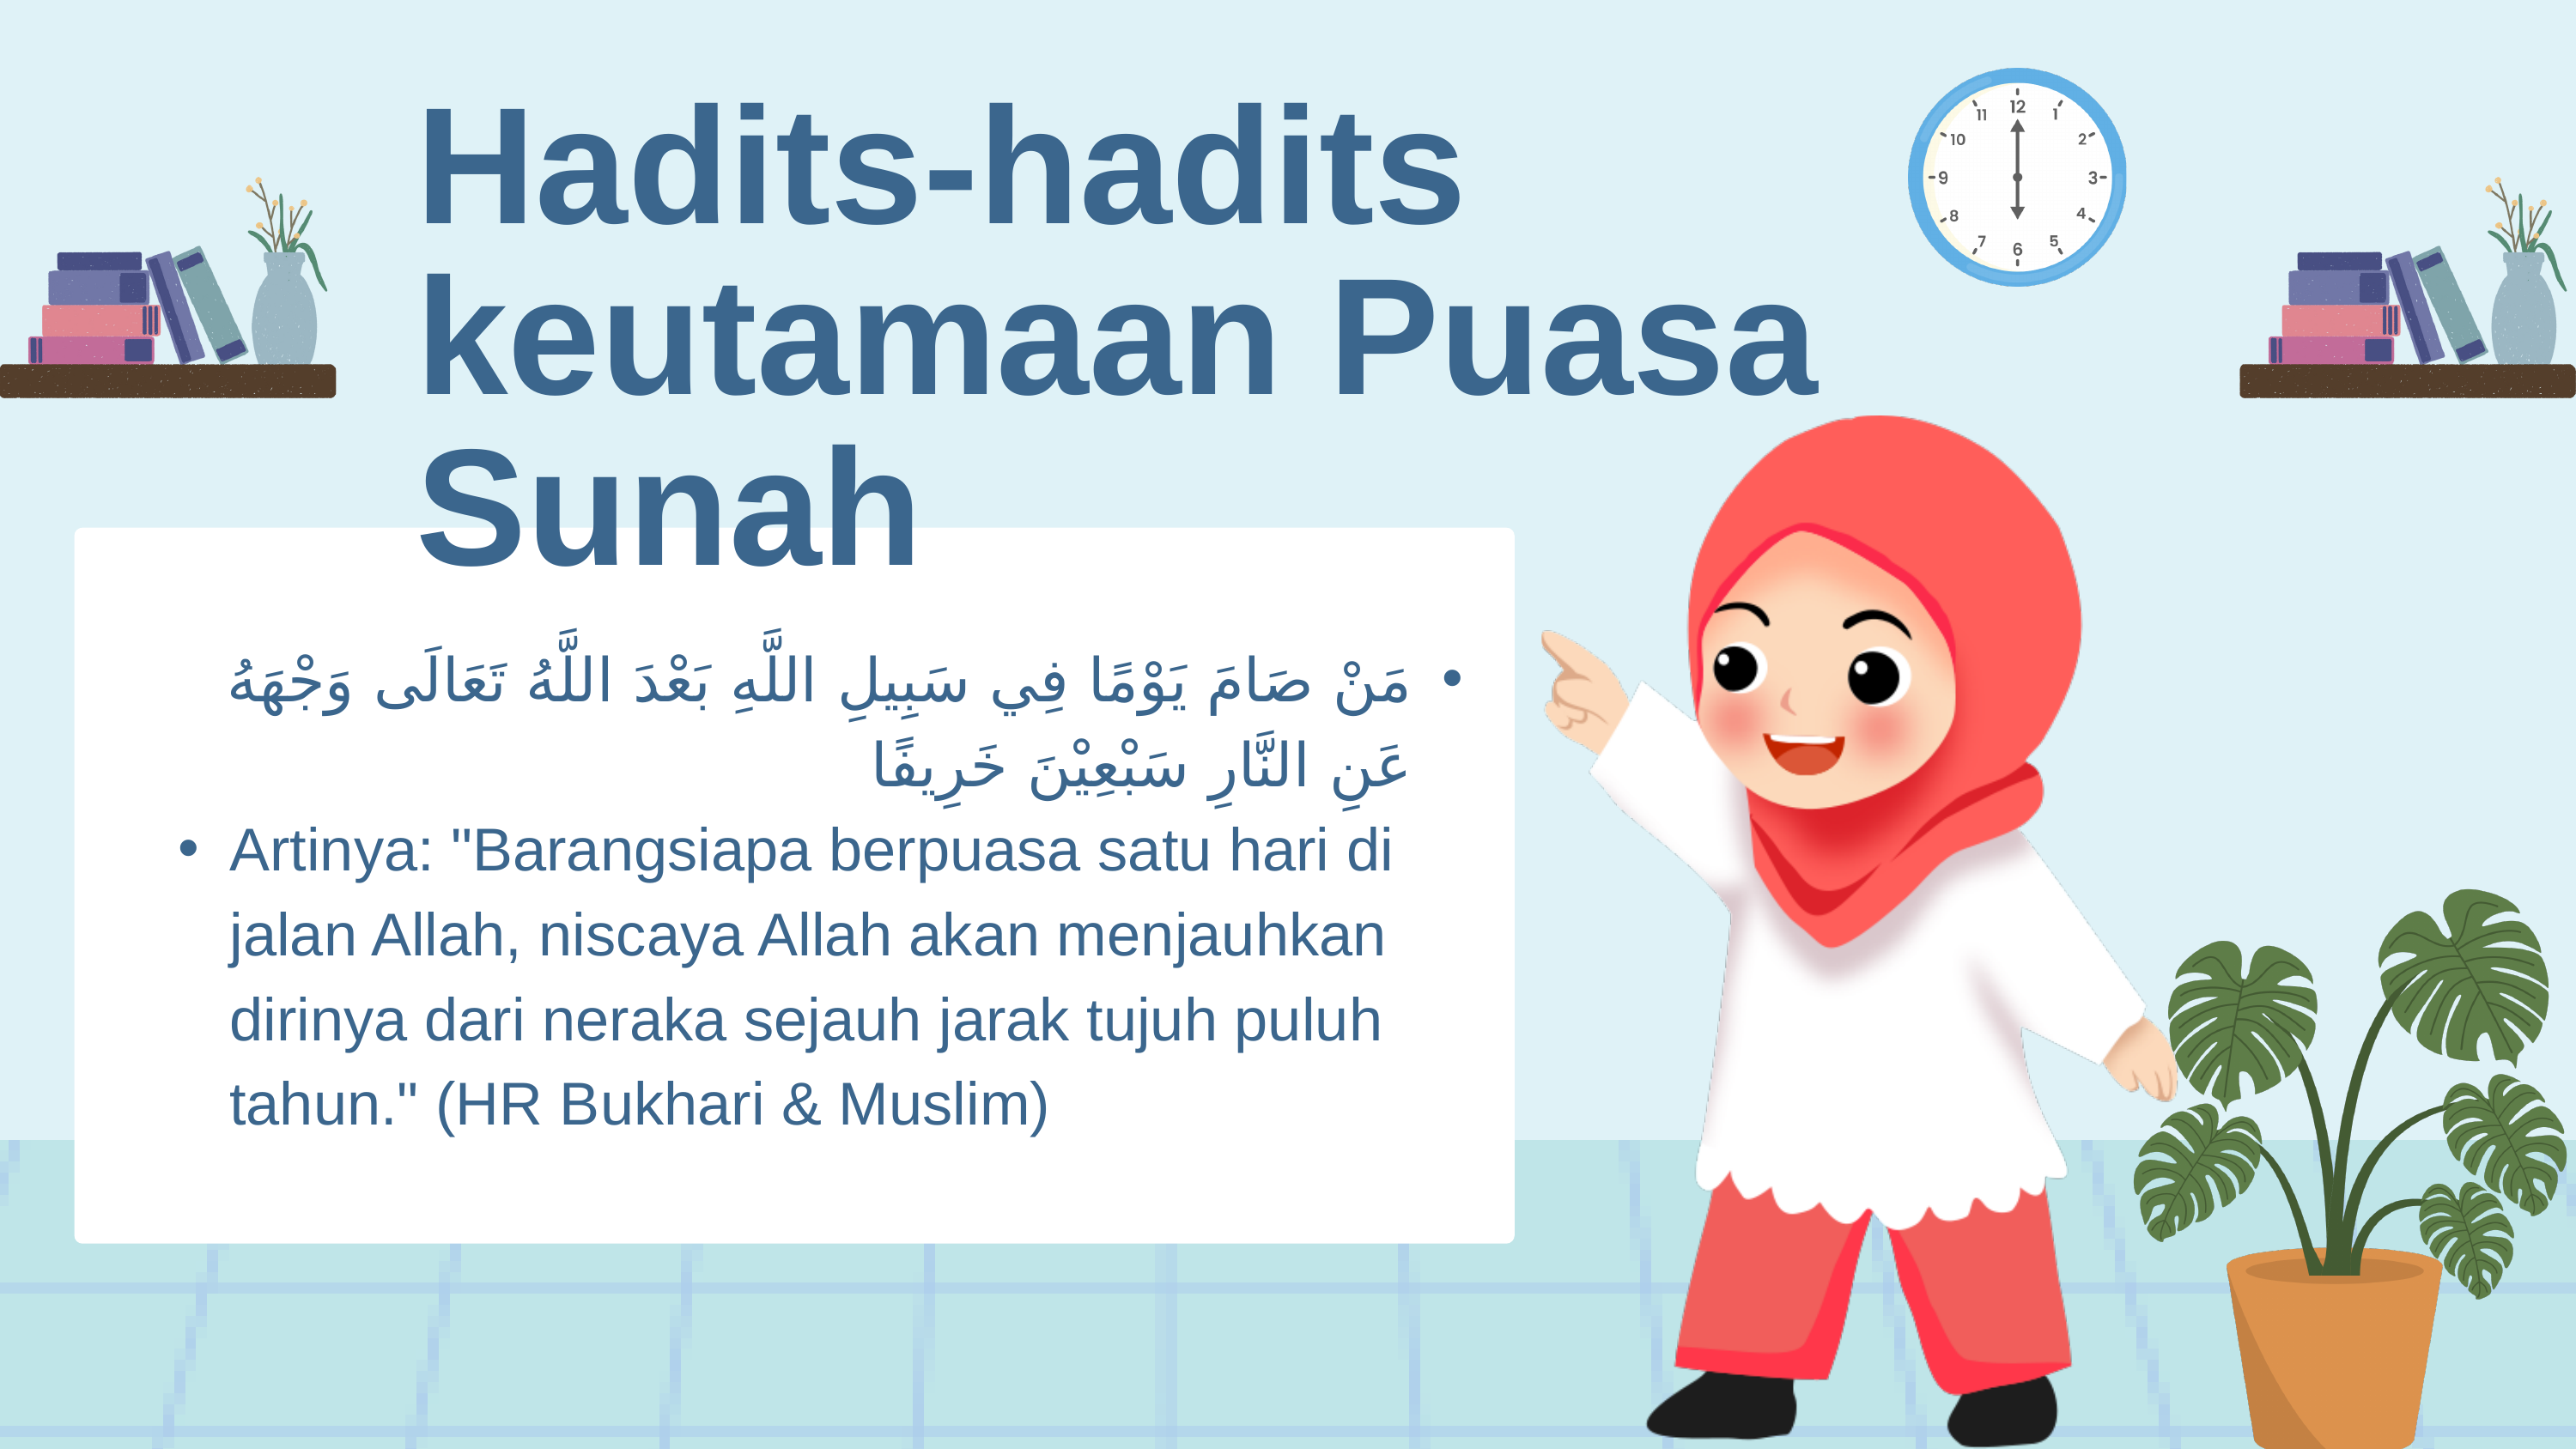

Hadits-hadits  keutamaan Puasa Sunah

مَنْ صَامَ يَوْمًا فِي سَبِيلِ اللَّهِ بَعْدَ اللَّهُ تَعَالَى وَجْهَهُ عَنِ النَّارِ سَبْعِيْنَ خَرِيفًا
Artinya: "Barangsiapa berpuasa satu hari di jalan Allah, niscaya Allah akan menjauhkan dirinya dari neraka sejauh jarak tujuh puluh tahun." (HR Bukhari & Muslim)